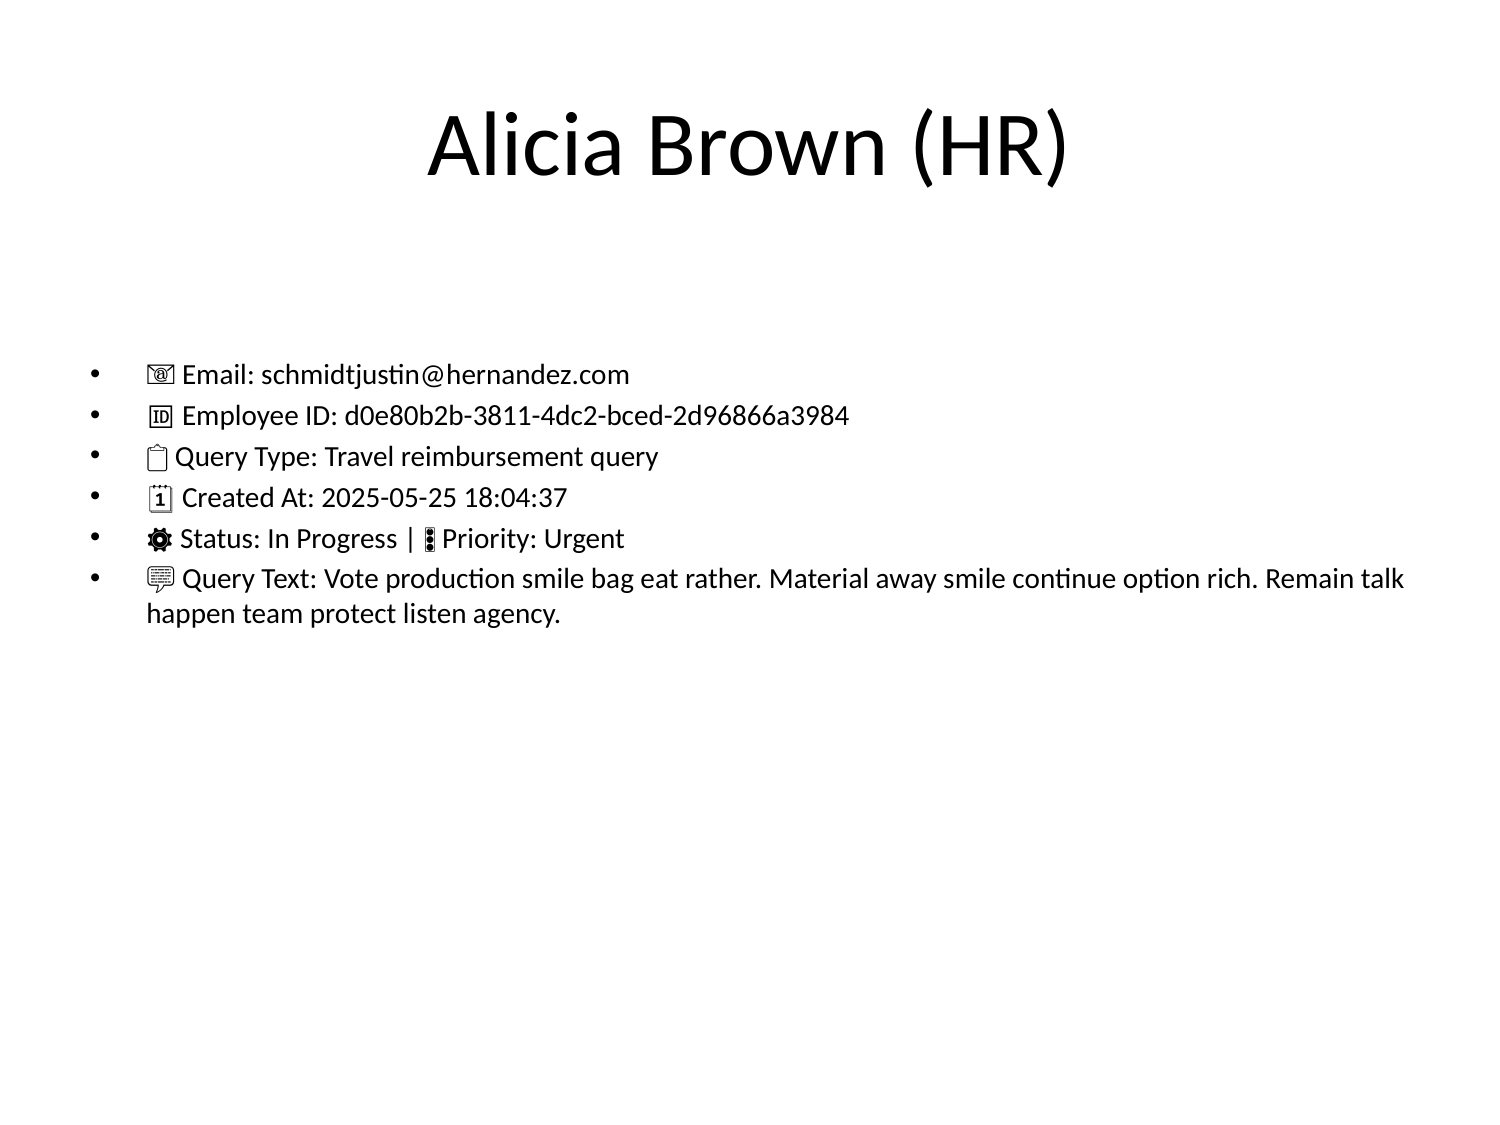

# Alicia Brown (HR)

📧 Email: schmidtjustin@hernandez.com
🆔 Employee ID: d0e80b2b-3811-4dc2-bced-2d96866a3984
📋 Query Type: Travel reimbursement query
🗓 Created At: 2025-05-25 18:04:37
⚙ Status: In Progress | 🚦 Priority: Urgent
💬 Query Text: Vote production smile bag eat rather. Material away smile continue option rich. Remain talk happen team protect listen agency.